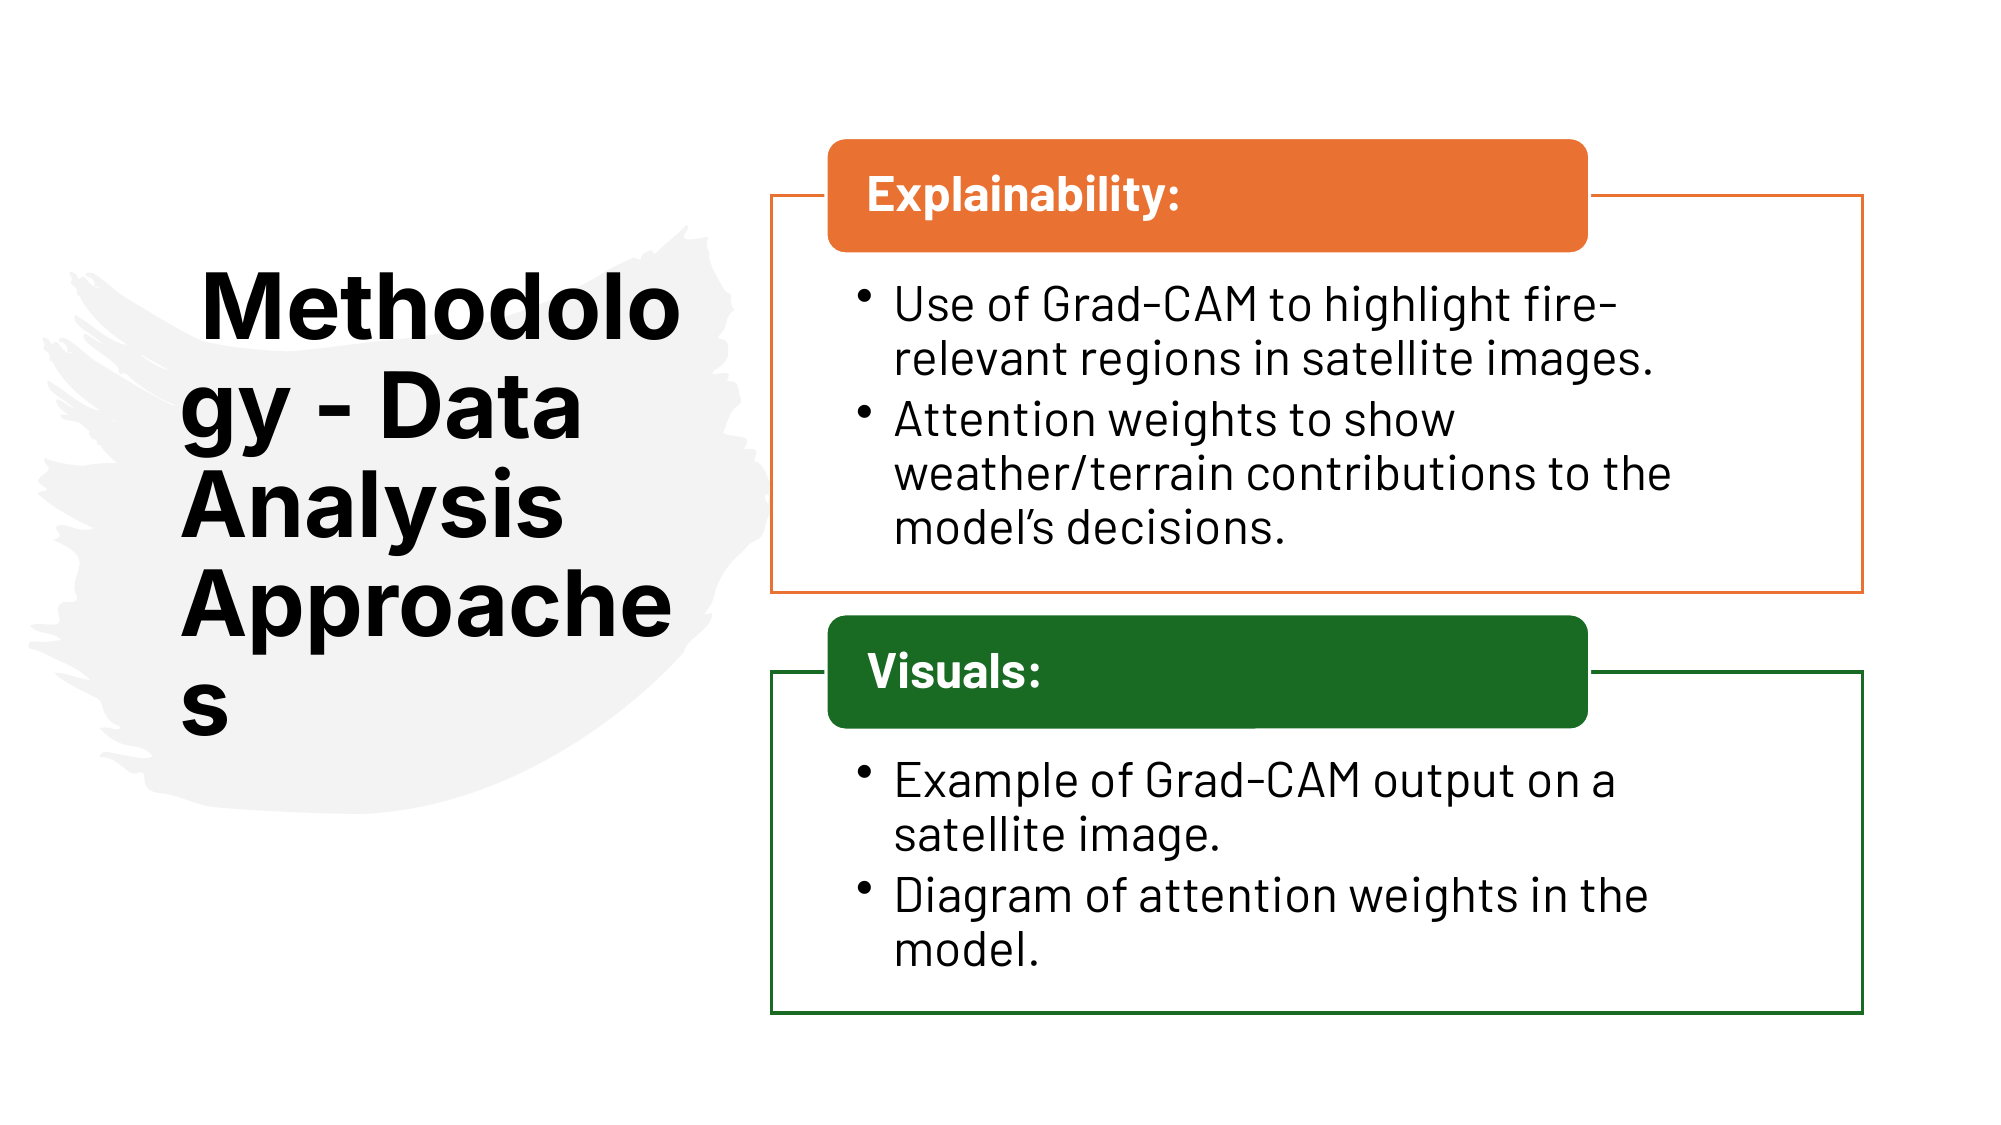

# Methodology - Data Analysis Approaches
Use of Grad-CAM to highlight fire-relevant regions in satellite images.
Attention weights to show weather/terrain contributions to the model’s decisions.
Explainability:
Example of Grad-CAM output on a satellite image.
Diagram of attention weights in the model.
Visuals: